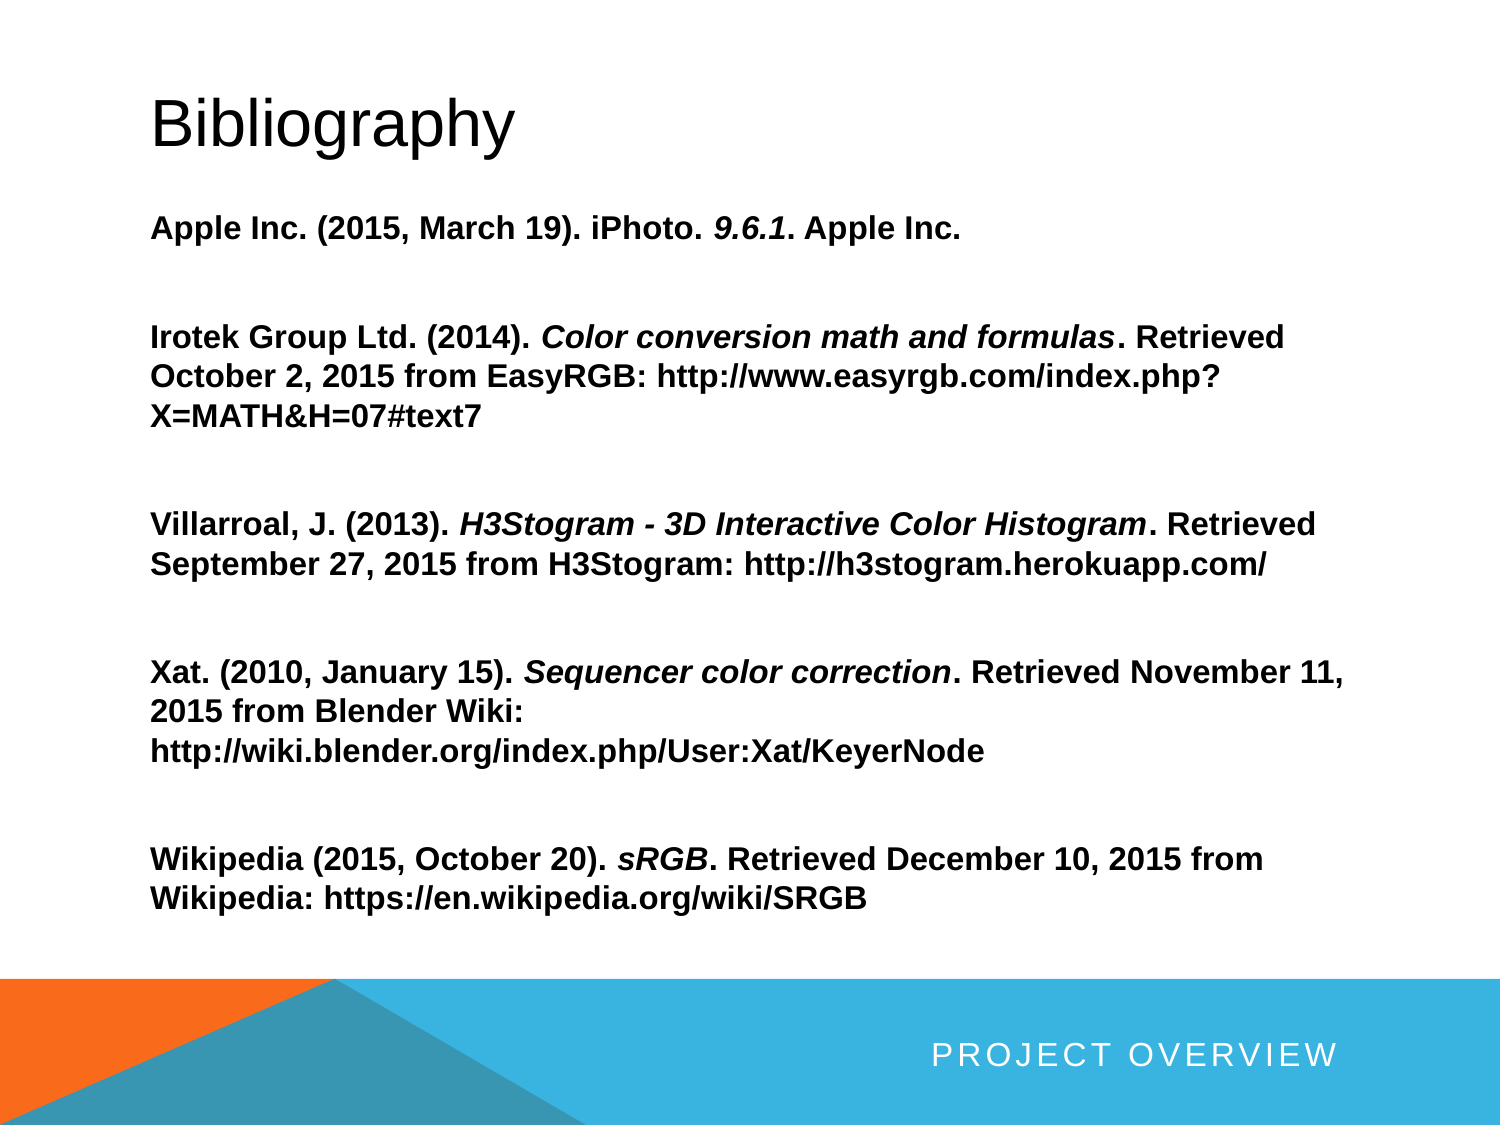

# Bibliography
Apple Inc. (2015, March 19). iPhoto. 9.6.1. Apple Inc.

Irotek Group Ltd. (2014). Color conversion math and formulas. Retrieved October 2, 2015 from EasyRGB: http://www.easyrgb.com/index.php?X=MATH&H=07#text7

Villarroal, J. (2013). H3Stogram - 3D Interactive Color Histogram. Retrieved September 27, 2015 from H3Stogram: http://h3stogram.herokuapp.com/

Xat. (2010, January 15). Sequencer color correction. Retrieved November 11, 2015 from Blender Wiki: http://wiki.blender.org/index.php/User:Xat/KeyerNode

Wikipedia (2015, October 20). sRGB. Retrieved December 10, 2015 from Wikipedia: https://en.wikipedia.org/wiki/SRGB

Project overview